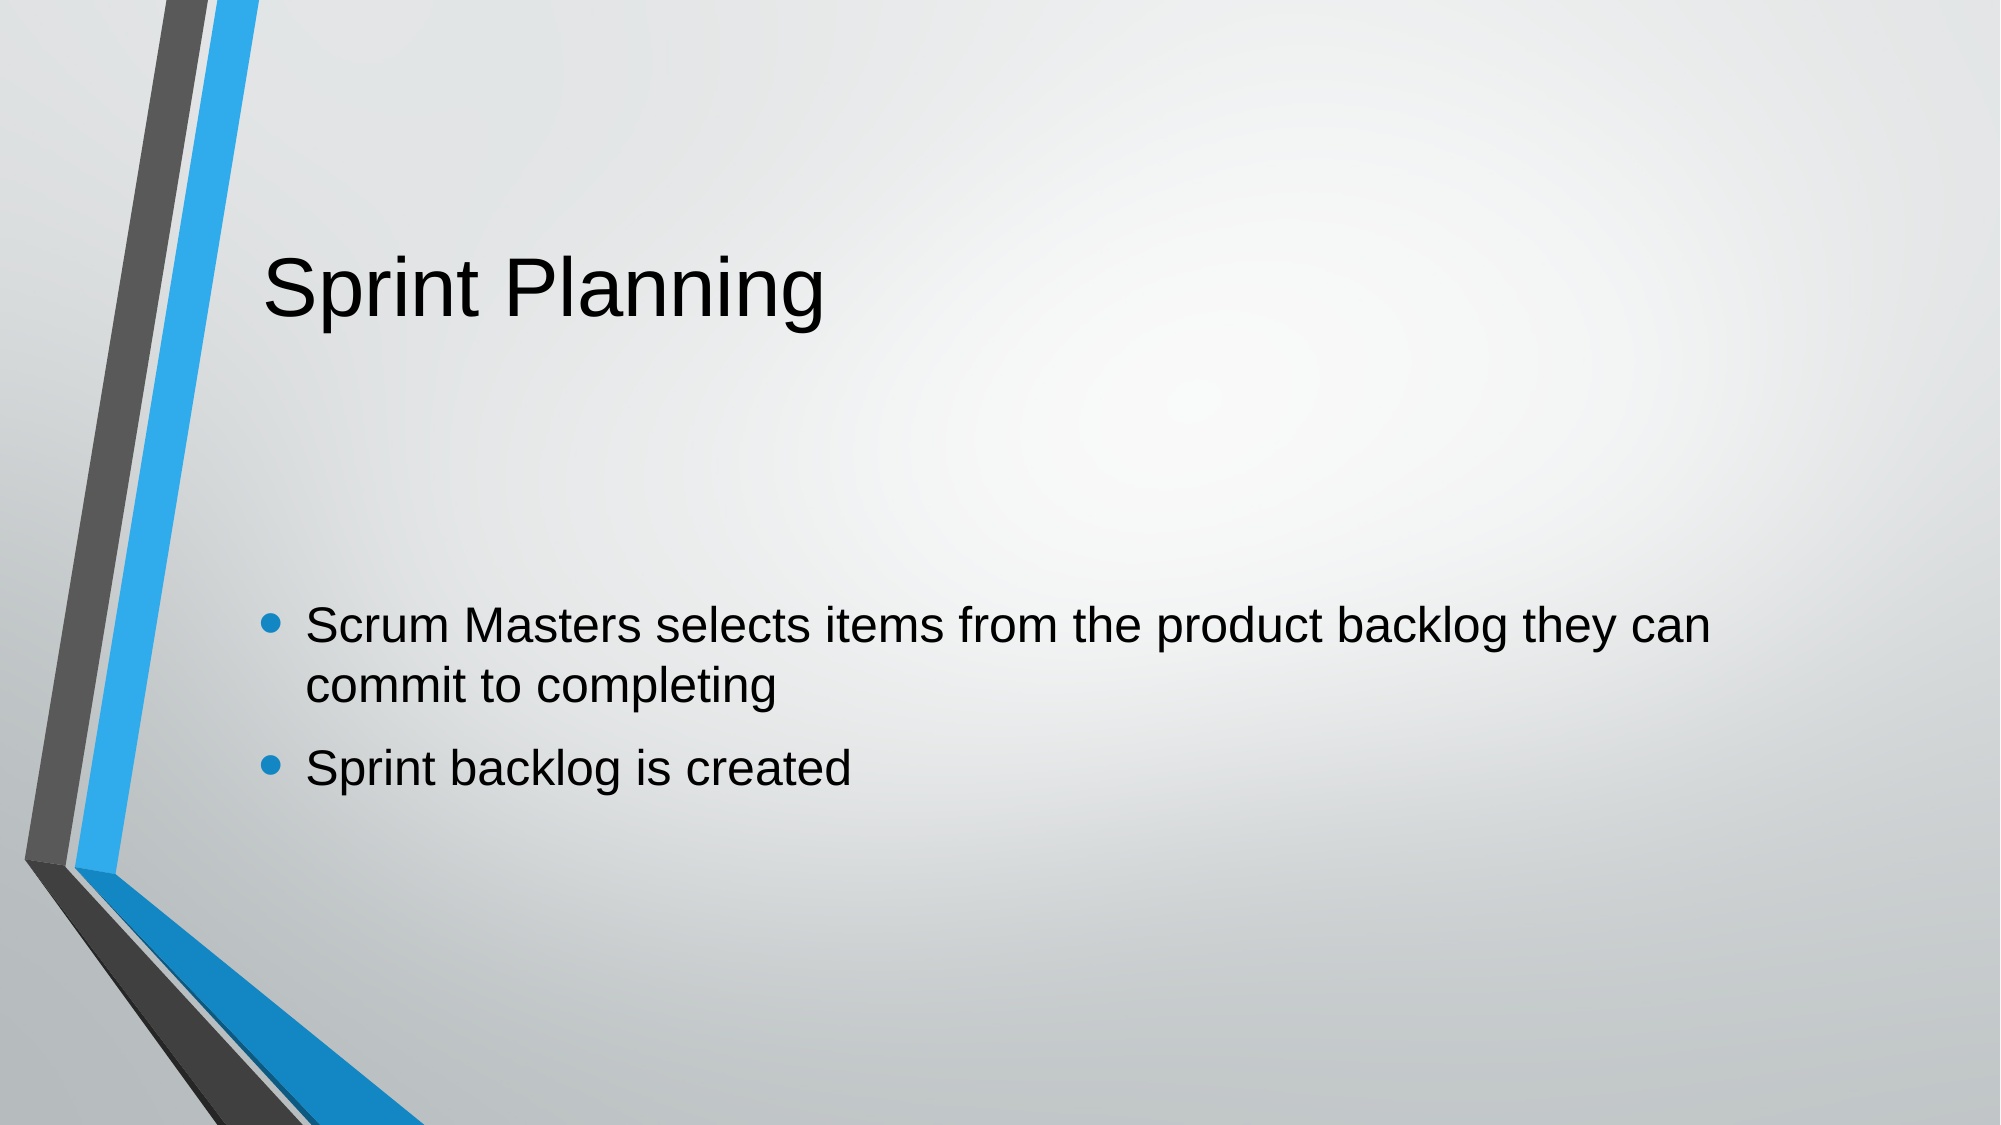

# Sprint Planning
Scrum Masters selects items from the product backlog they can commit to completing
Sprint backlog is created